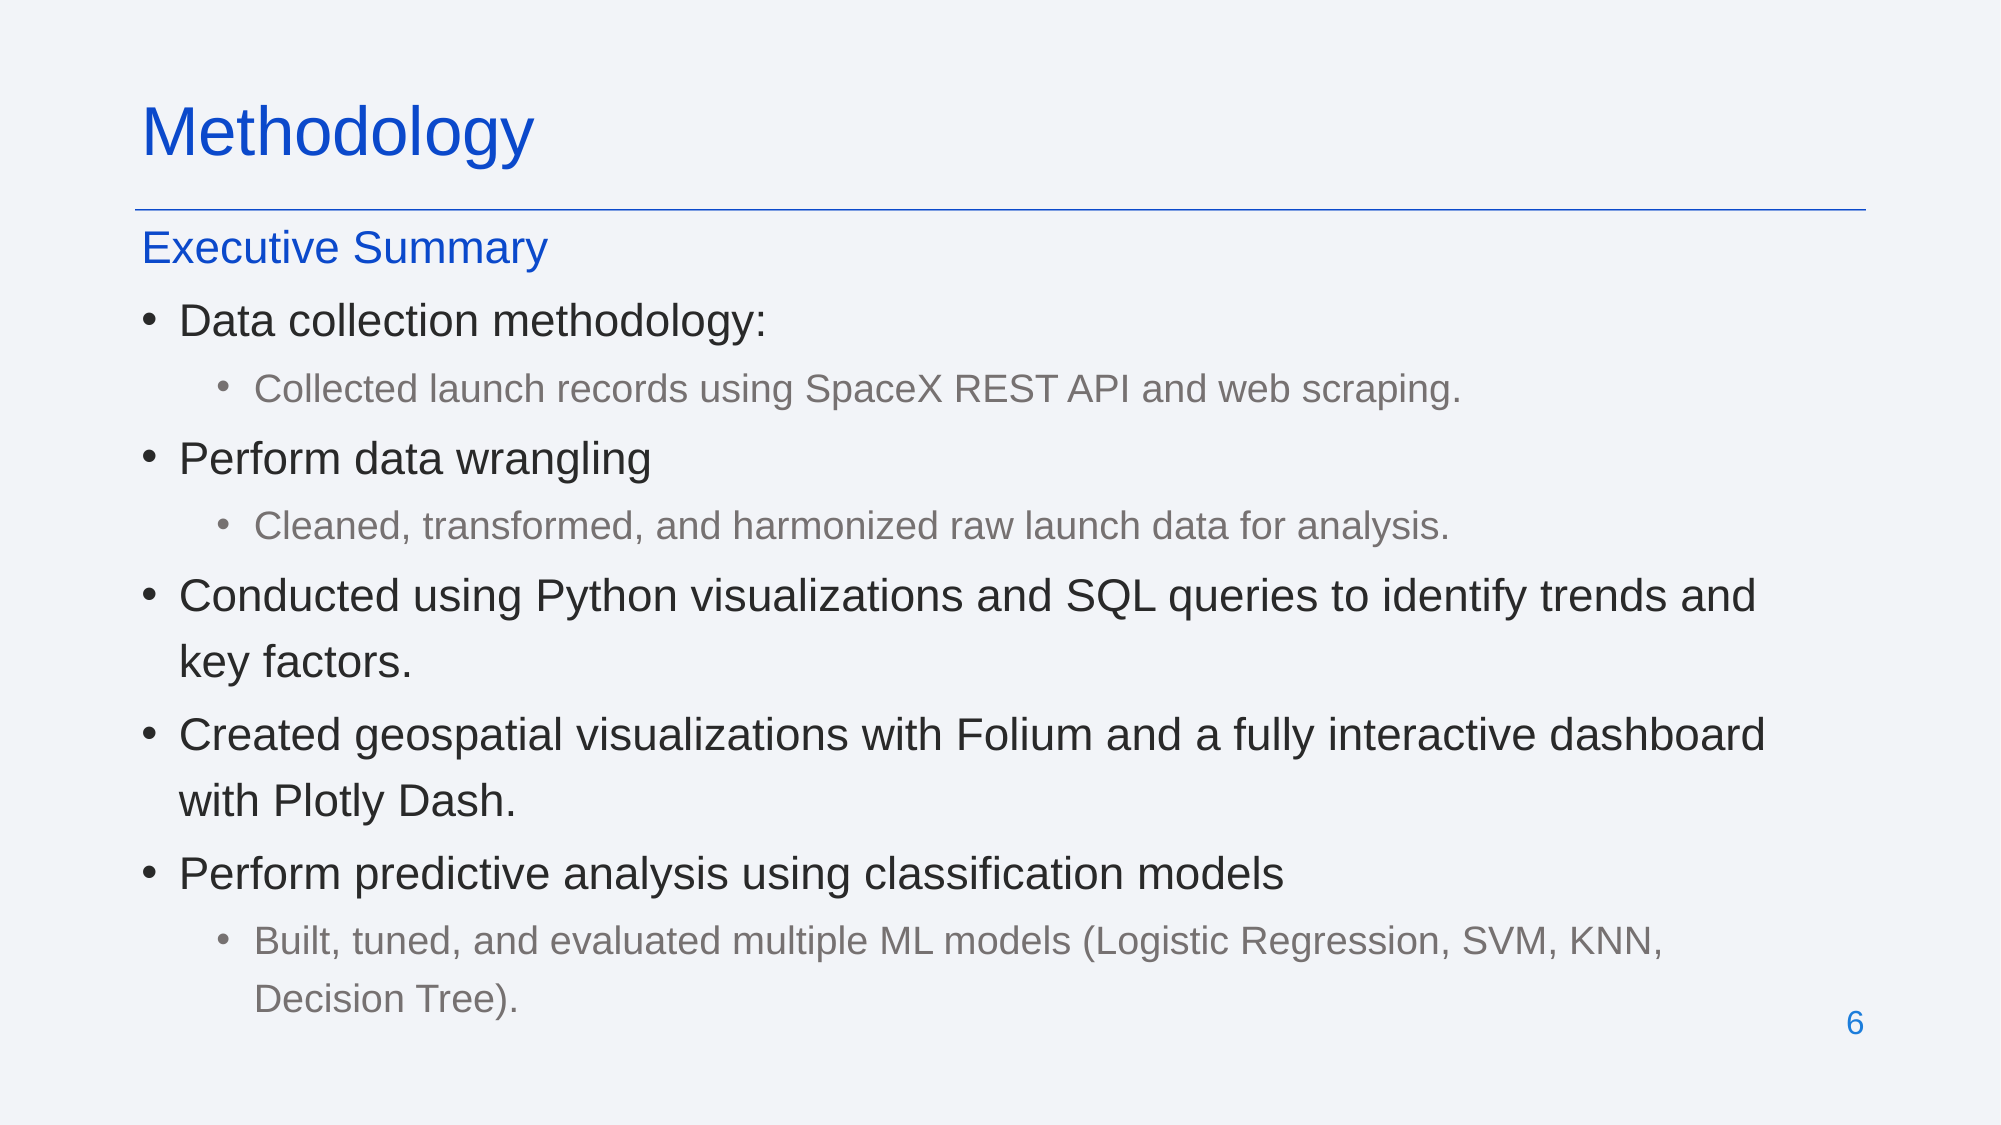

Methodology
Executive Summary
Data collection methodology:
Collected launch records using SpaceX REST API and web scraping.
Perform data wrangling
Cleaned, transformed, and harmonized raw launch data for analysis.
Conducted using Python visualizations and SQL queries to identify trends and key factors.
Created geospatial visualizations with Folium and a fully interactive dashboard with Plotly Dash.
Perform predictive analysis using classification models
Built, tuned, and evaluated multiple ML models (Logistic Regression, SVM, KNN, Decision Tree).

6